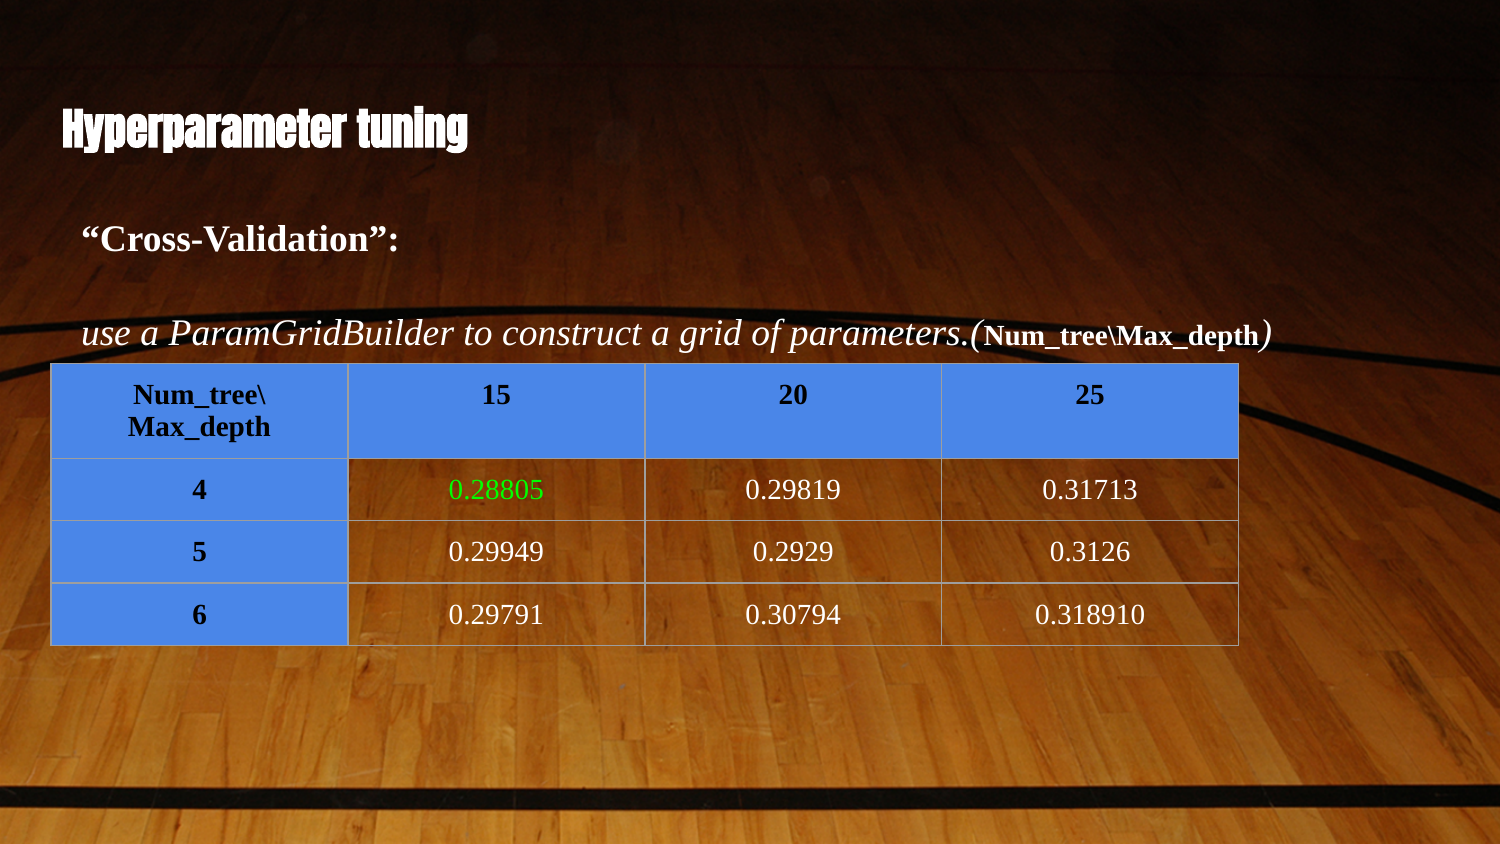

# Hyperparameter tuning
“Cross-Validation”:
use a ParamGridBuilder to construct a grid of parameters.(Num_tree\Max_depth)
| Num\_tree\ Max\_depth | 15 | 20 | 25 |
| --- | --- | --- | --- |
| 4 | 0.28805 | 0.29819 | 0.31713 |
| 5 | 0.29949 | 0.2929 | 0.3126 |
| 6 | 0.29791 | 0.30794 | 0.318910 |